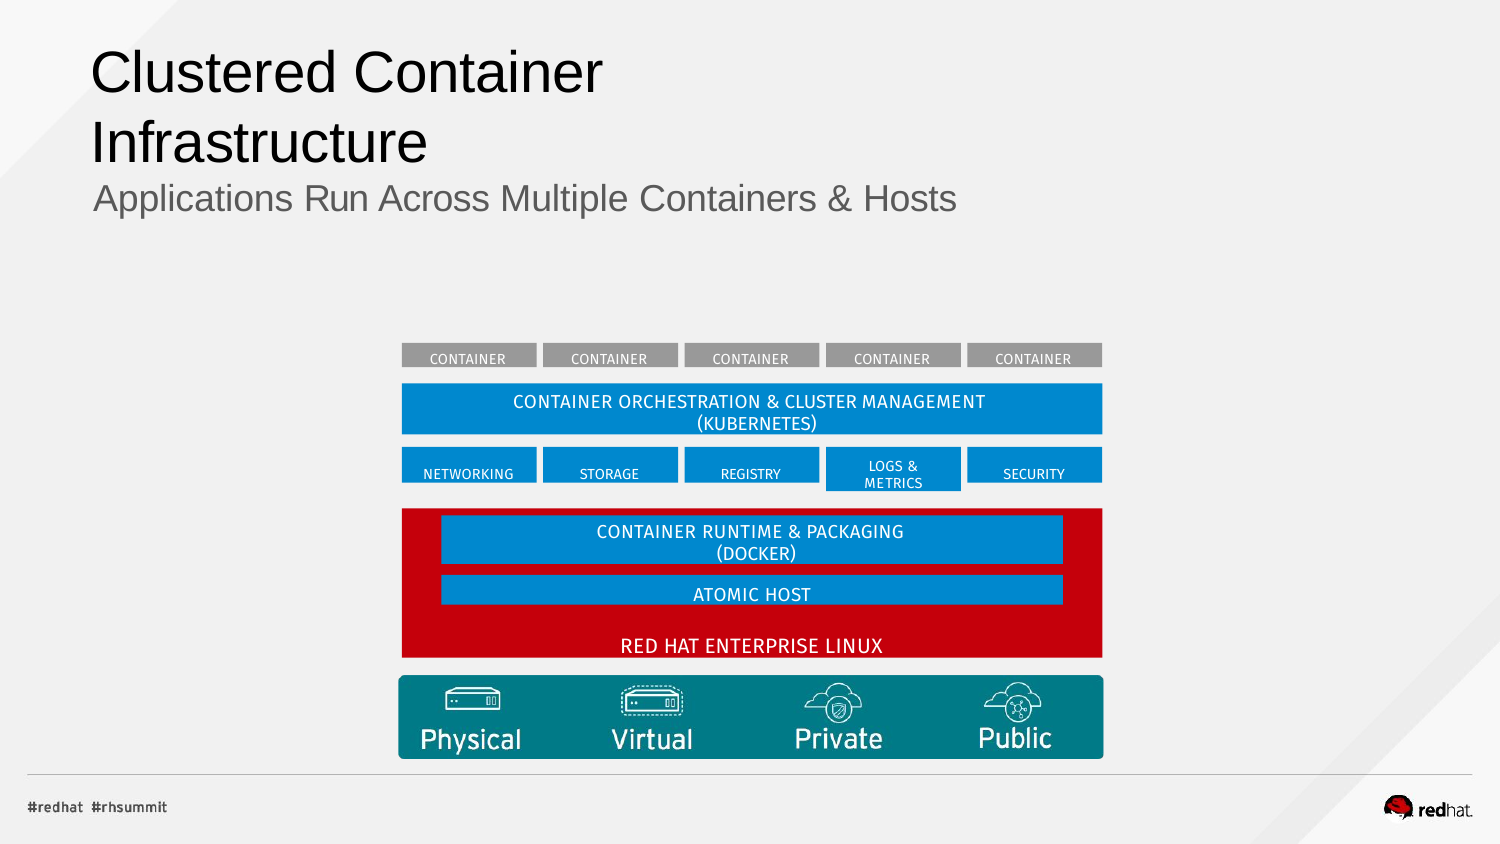

# Clustered Container Infrastructure
Applications Run Across Multiple Containers & Hosts
CONTAINER
CONTAINER
CONTAINER
CONTAINER
CONTAINER
CONTAINER ORCHESTRATION & CLUSTER MANAGEMENT  (KUBERNETES)

NETWORKING

STORAGE

REGISTRY
LOGS &  METRICS

SECURITY

RED HAT ENTERPRISE LINUX
CONTAINER RUNTIME & PACKAGING  (DOCKER)
ATOMIC HOST